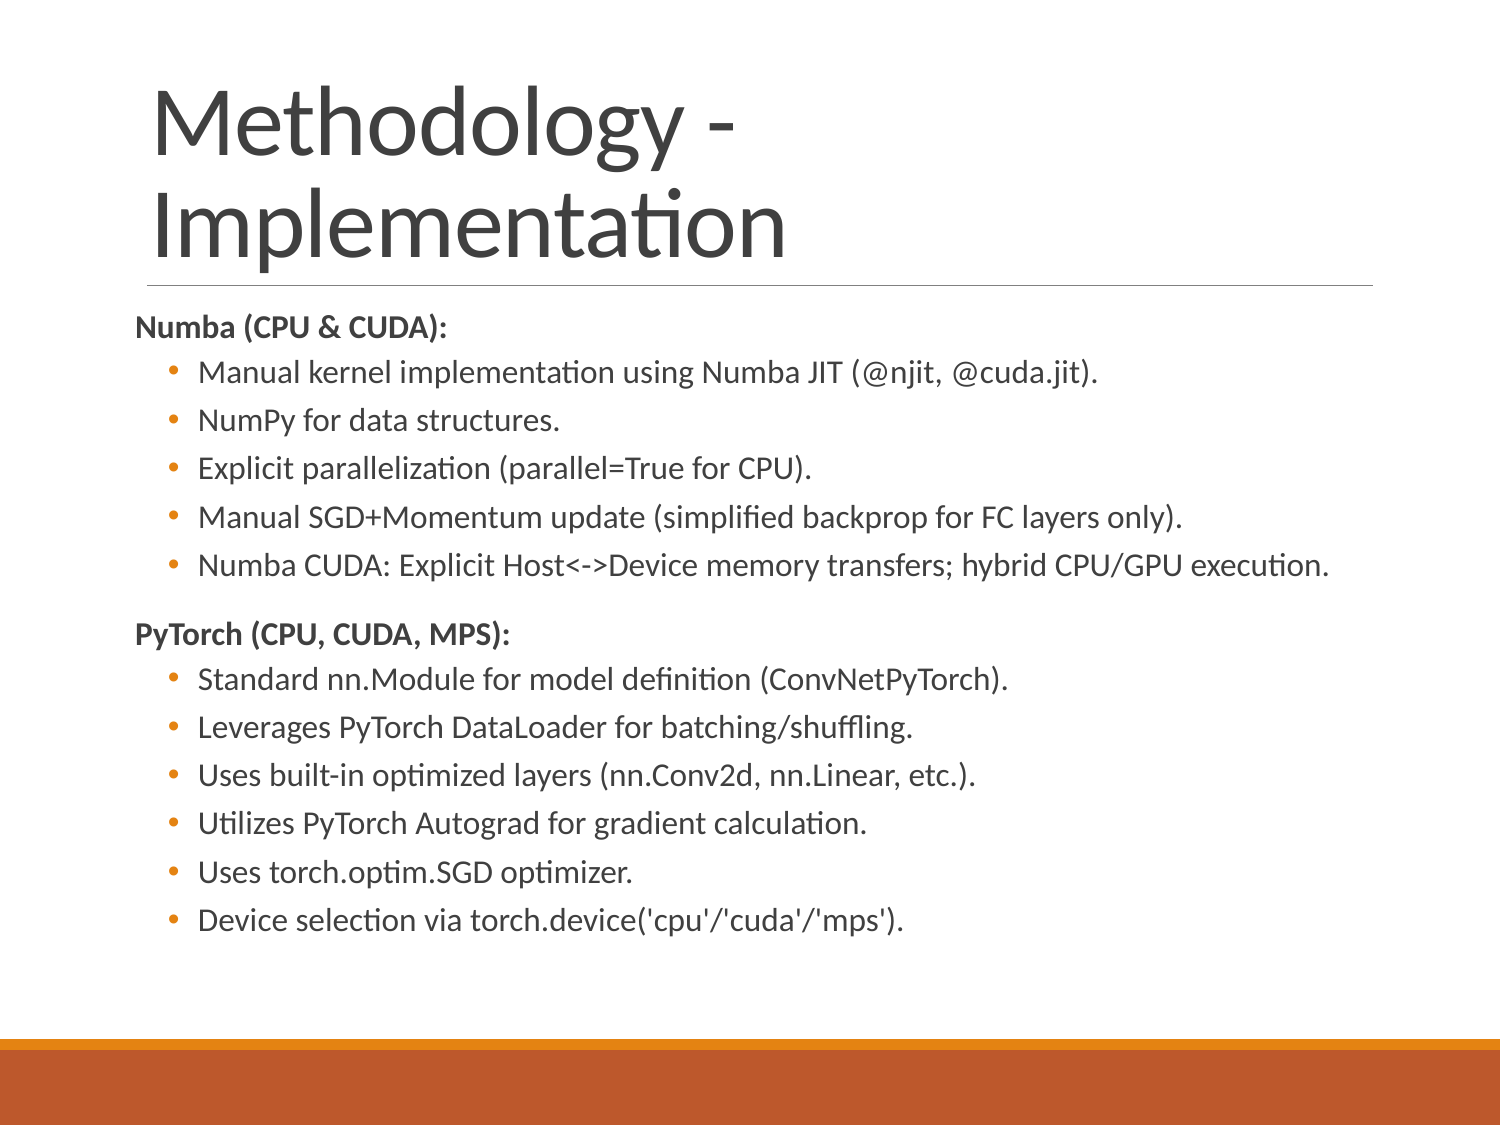

# Methodology - Implementation
Numba (CPU & CUDA):
Manual kernel implementation using Numba JIT (@njit, @cuda.jit).
NumPy for data structures.
Explicit parallelization (parallel=True for CPU).
Manual SGD+Momentum update (simplified backprop for FC layers only).
Numba CUDA: Explicit Host<->Device memory transfers; hybrid CPU/GPU execution.
PyTorch (CPU, CUDA, MPS):
Standard nn.Module for model definition (ConvNetPyTorch).
Leverages PyTorch DataLoader for batching/shuffling.
Uses built-in optimized layers (nn.Conv2d, nn.Linear, etc.).
Utilizes PyTorch Autograd for gradient calculation.
Uses torch.optim.SGD optimizer.
Device selection via torch.device('cpu'/'cuda'/'mps').